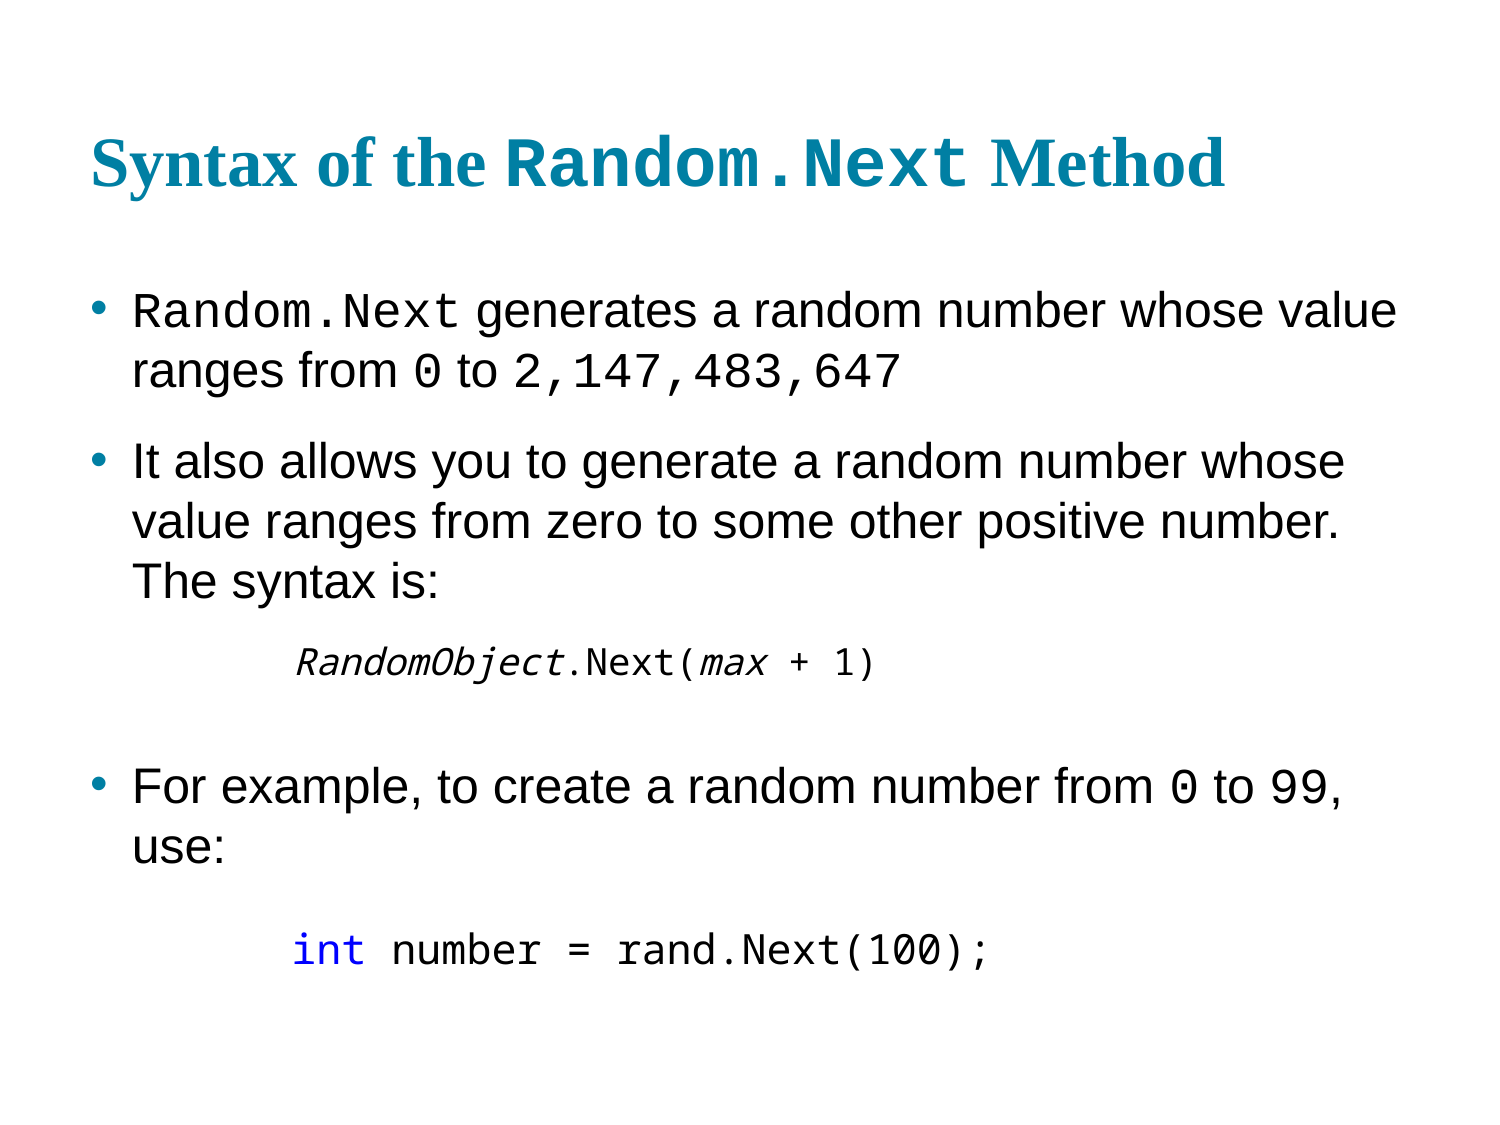

# Syntax of the Random.Next Method
Random.Next generates a random number whose value ranges from 0 to 2,147,483,647
It also allows you to generate a random number whose value ranges from zero to some other positive number. The syntax is:
RandomObject.Next(max + 1)
For example, to create a random number from 0 to 99, use:
int number = rand.Next(100);